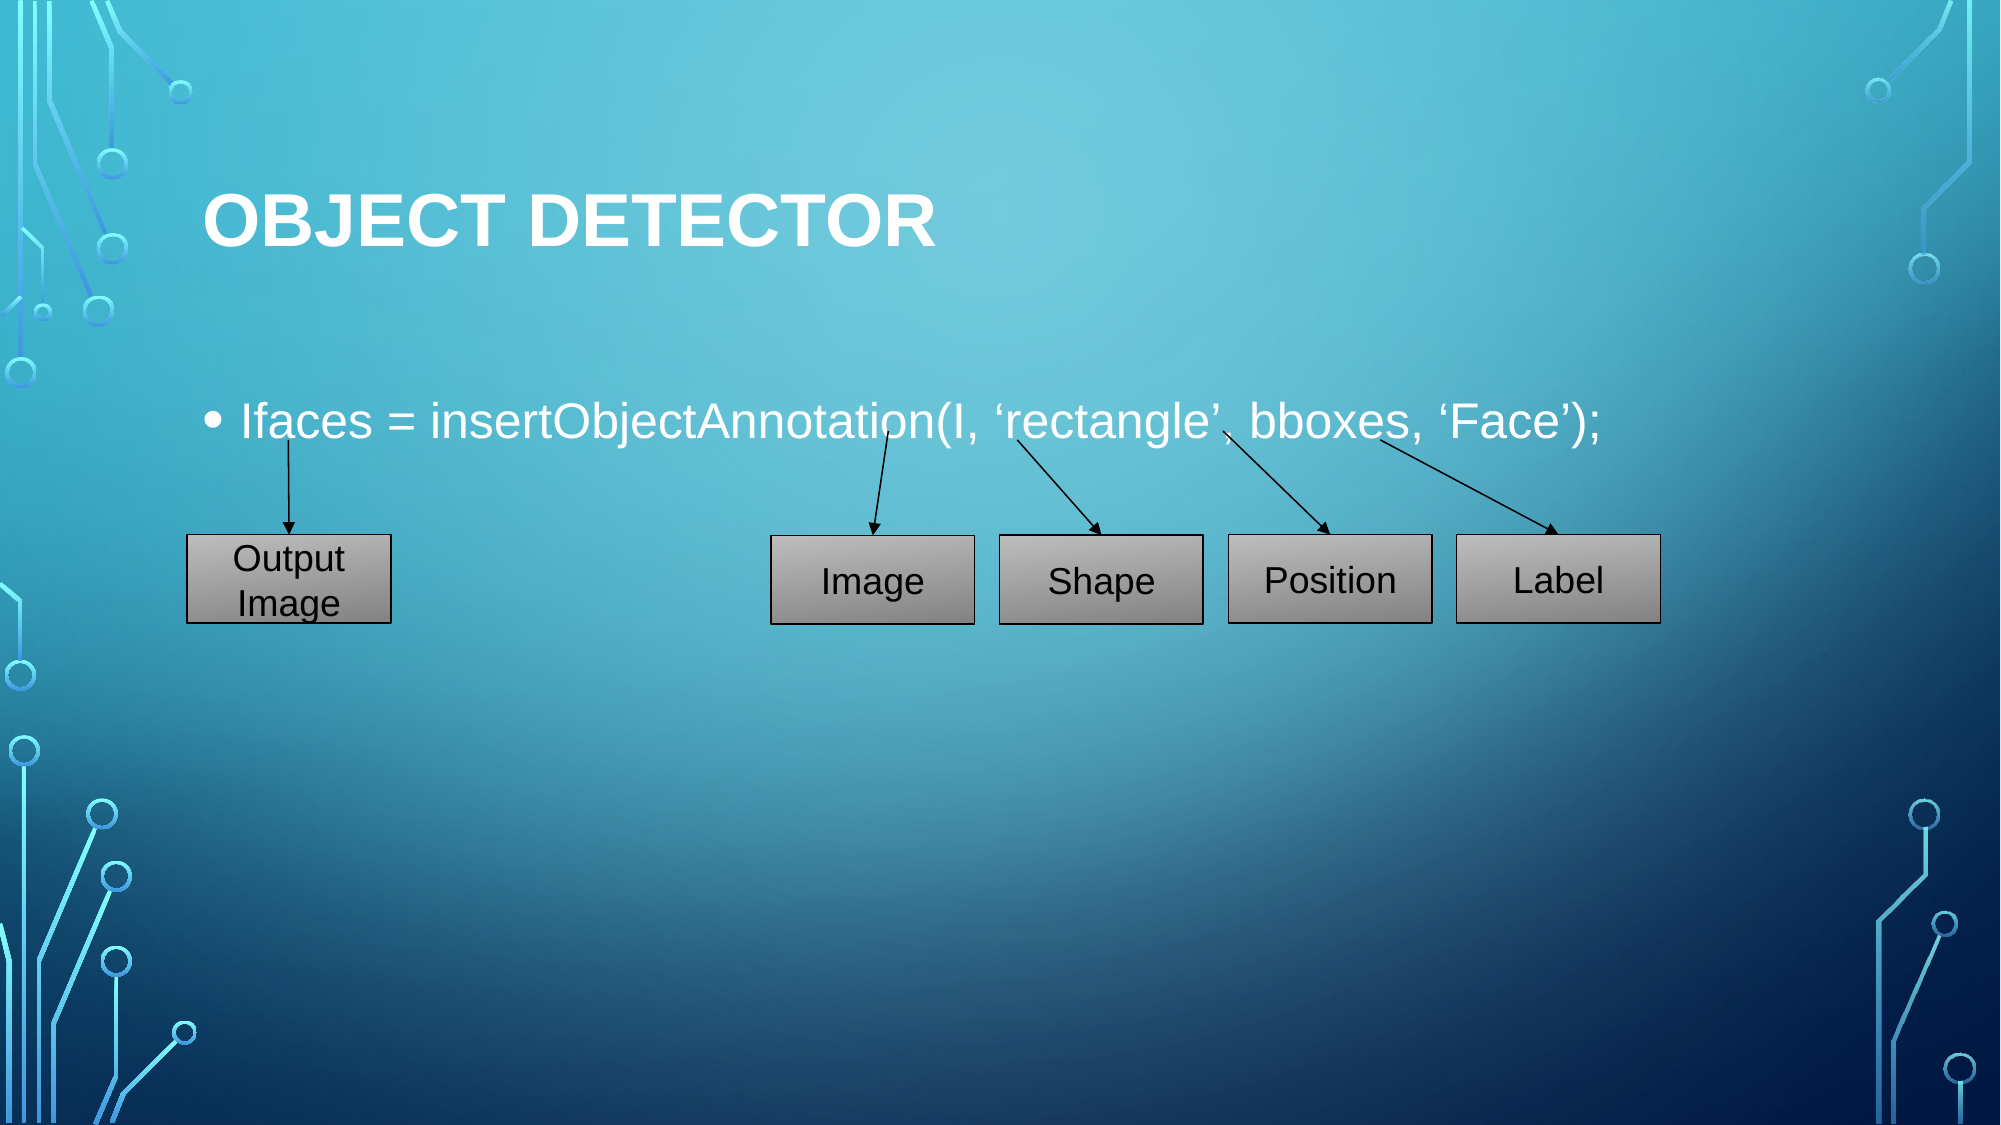

# Object Detector
Ifaces = insertObjectAnnotation(I, ‘rectangle’, bboxes, ‘Face’);
Output
Image
Label
Position
Shape
Image